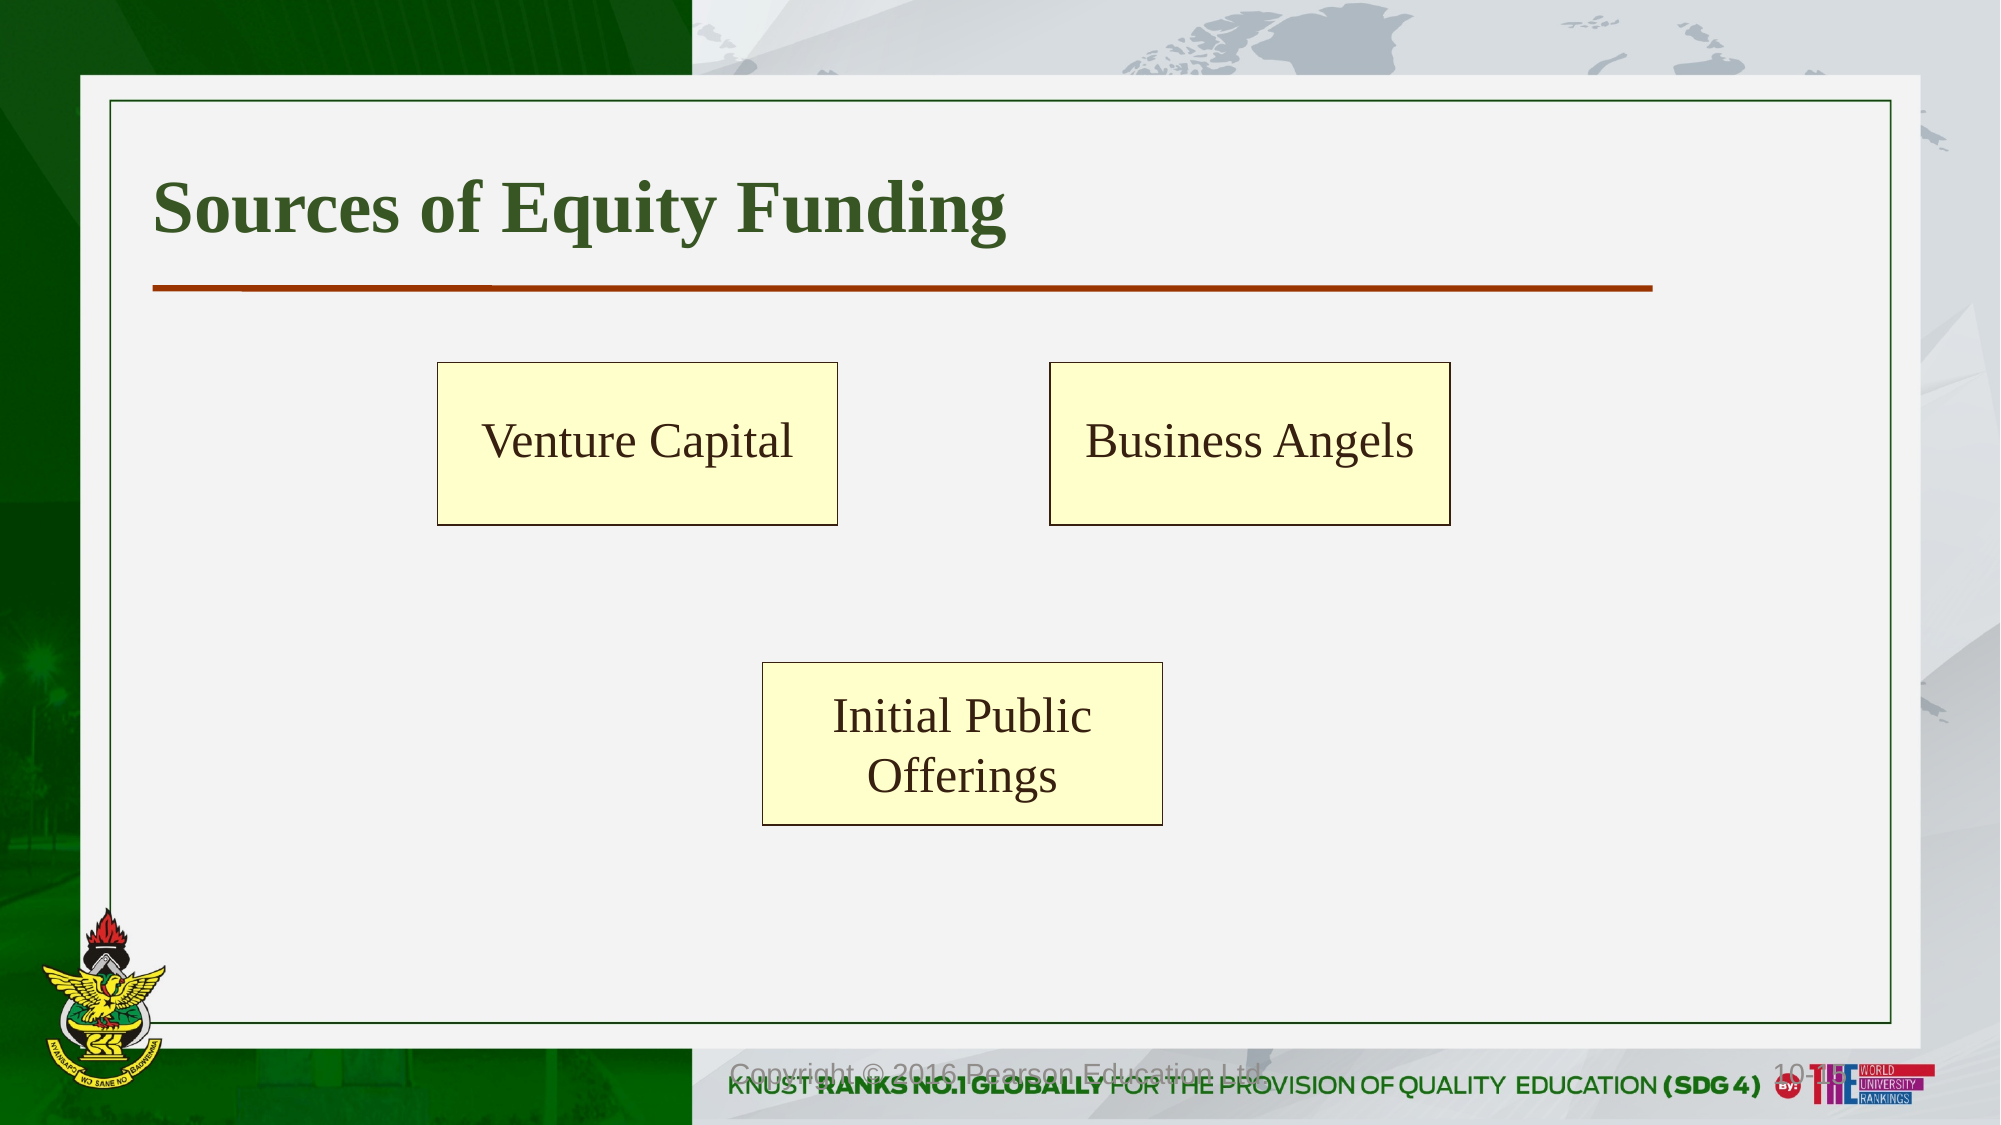

# Sources of Equity Funding

Venture Capital
Business Angels

Initial Public Offerings
Copyright © 2016 Pearson Education Ltd.
10-15